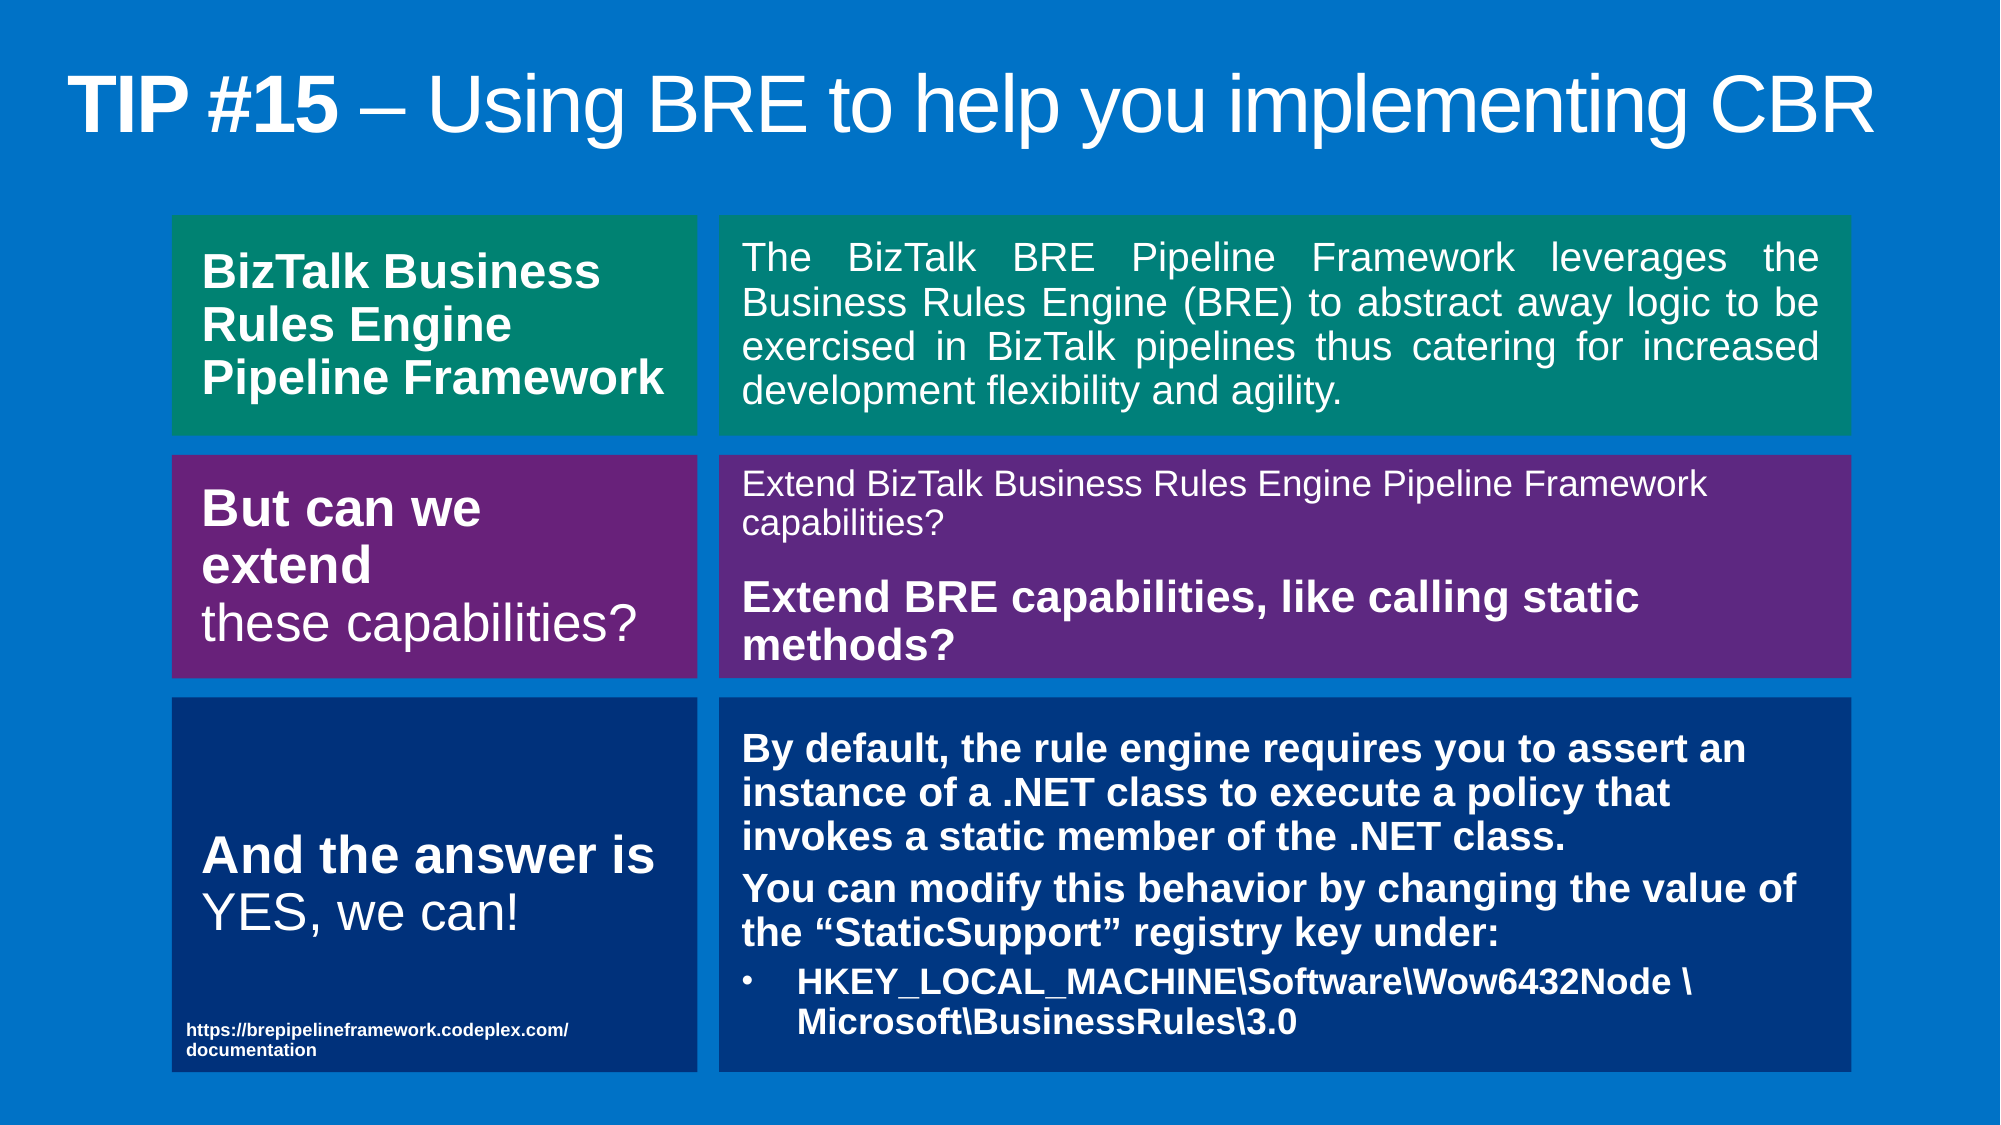

TIP #15 – Using BRE to help you implementing CBR
The BizTalk BRE Pipeline Framework leverages the Business Rules Engine (BRE) to abstract away logic to be exercised in BizTalk pipelines thus catering for increased development flexibility and agility.
BizTalk Business Rules Engine Pipeline Framework

But can we extend
these capabilities?

Extend BizTalk Business Rules Engine Pipeline Framework capabilities?

Extend BRE capabilities, like calling static methods?
And the answer is
YES, we can!

By default, the rule engine requires you to assert an instance of a .NET class to execute a policy that invokes a static member of the .NET class.
You can modify this behavior by changing the value of the “StaticSupport” registry key under:
HKEY_LOCAL_MACHINE\Software\Wow6432Node \Microsoft\BusinessRules\3.0
https://brepipelineframework.codeplex.com/documentation